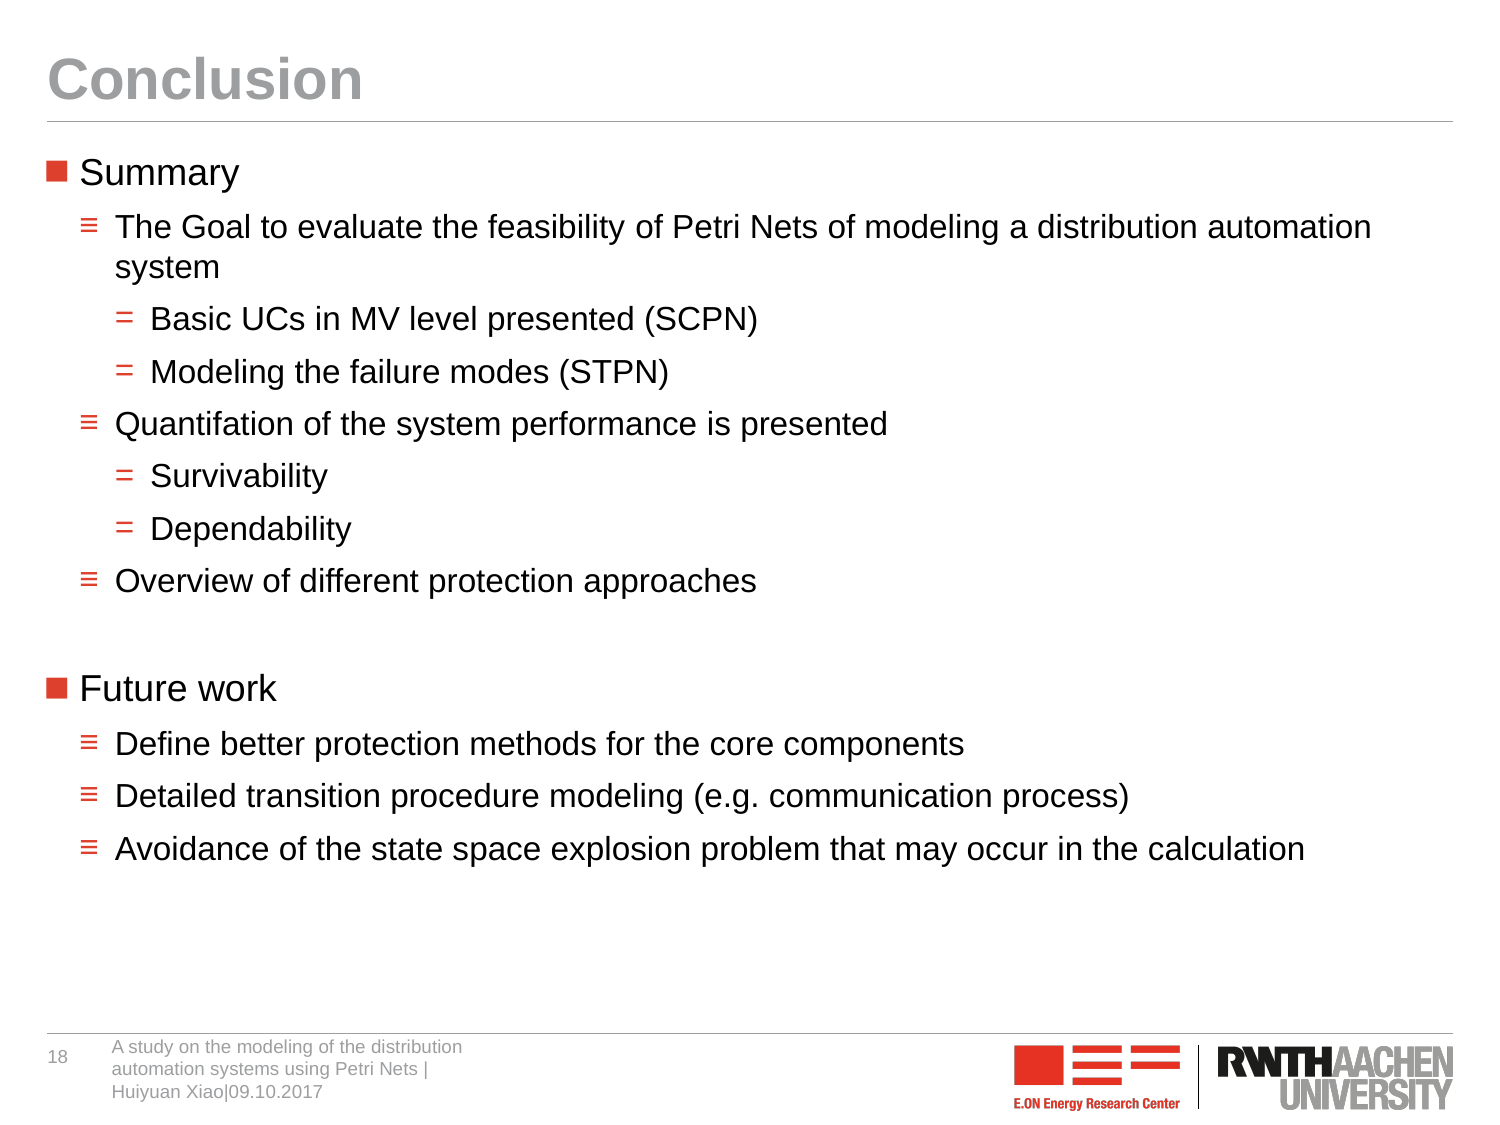

# Conclusion
Summary
The Goal to evaluate the feasibility of Petri Nets of modeling a distribution automation system
Basic UCs in MV level presented (SCPN)
Modeling the failure modes (STPN)
Quantifation of the system performance is presented
Survivability
Dependability
Overview of different protection approaches

Future work
Define better protection methods for the core components
Detailed transition procedure modeling (e.g. communication process)
Avoidance of the state space explosion problem that may occur in the calculation